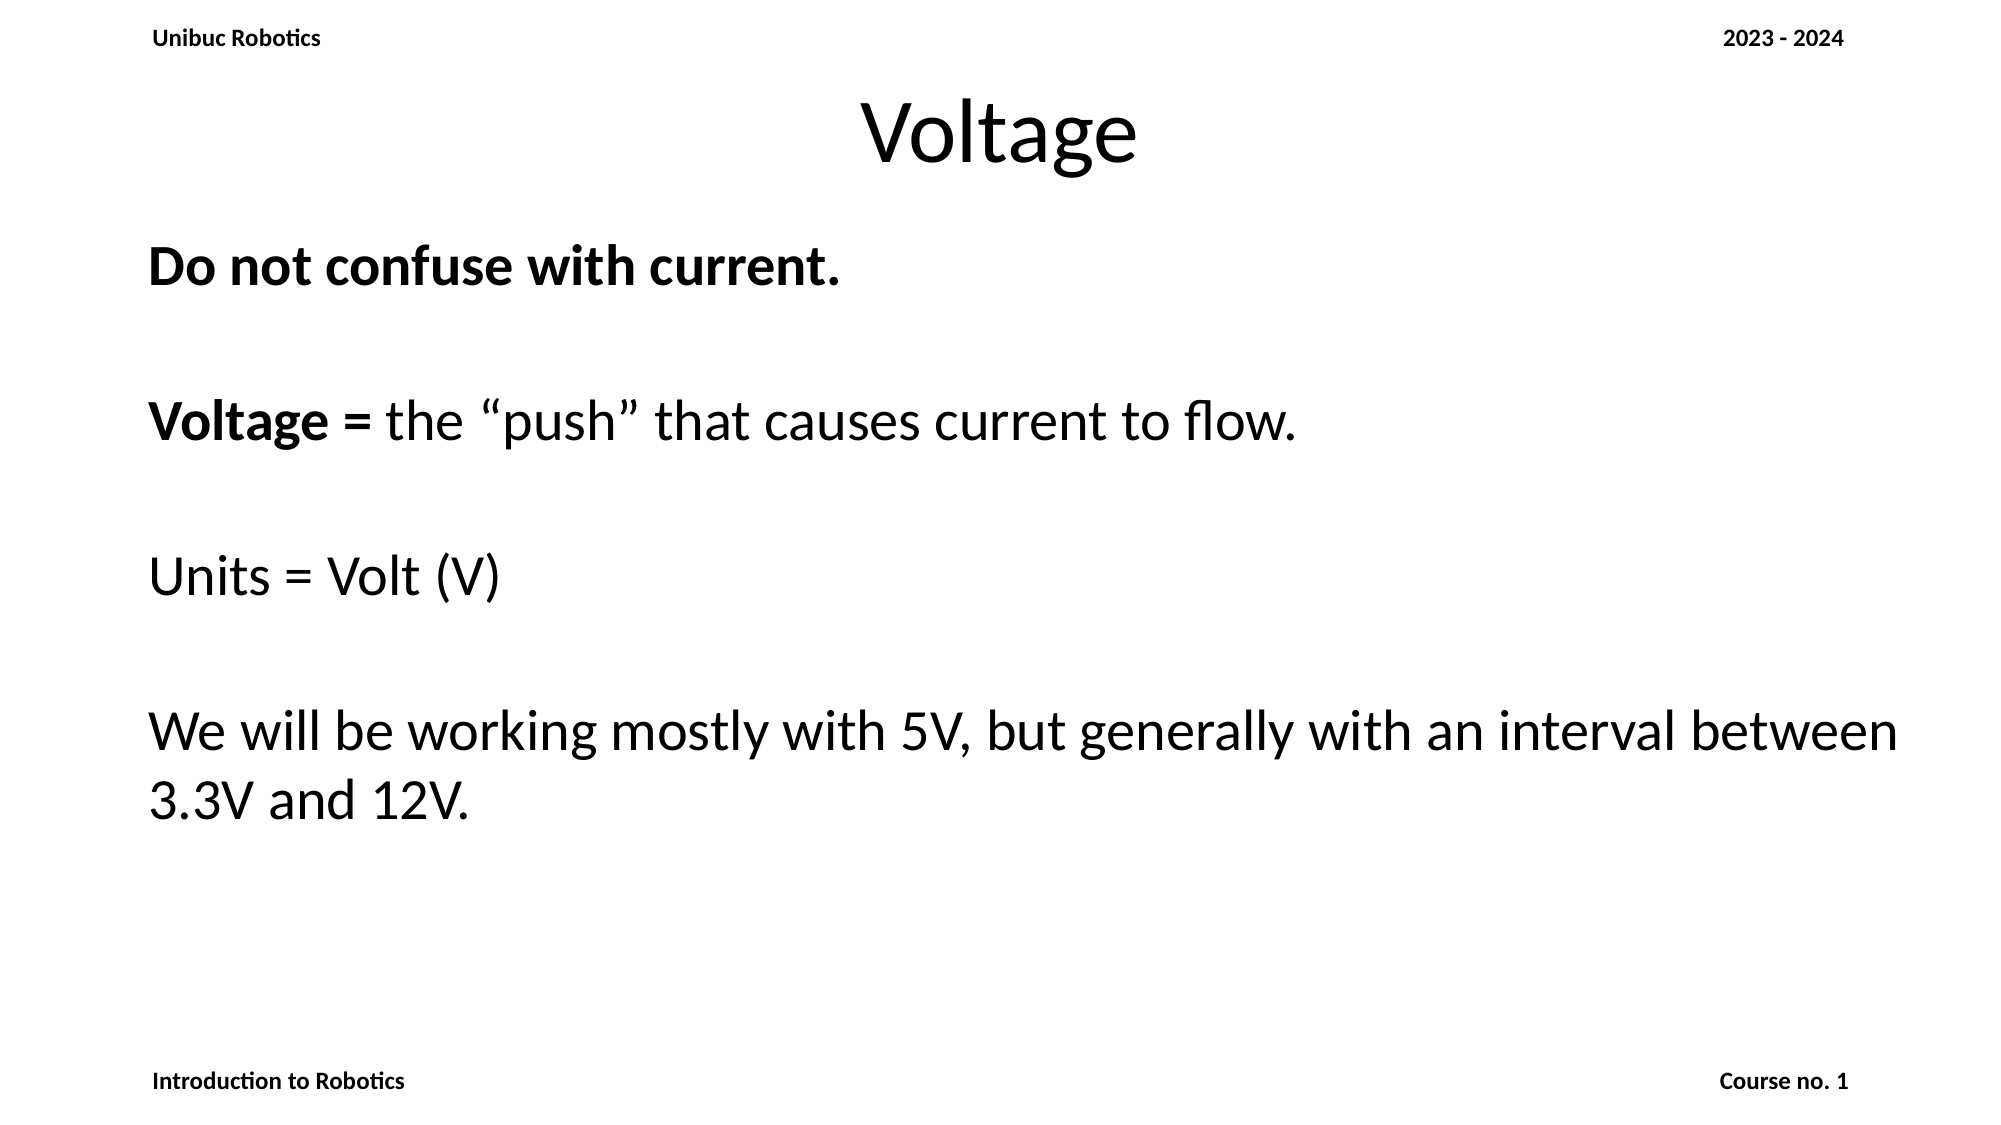

# Voltage
Do not confuse with current.

Voltage = the “push” that causes current to flow.

Units = Volt (V)

We will be working mostly with 5V, but generally with an interval between 3.3V and 12V.